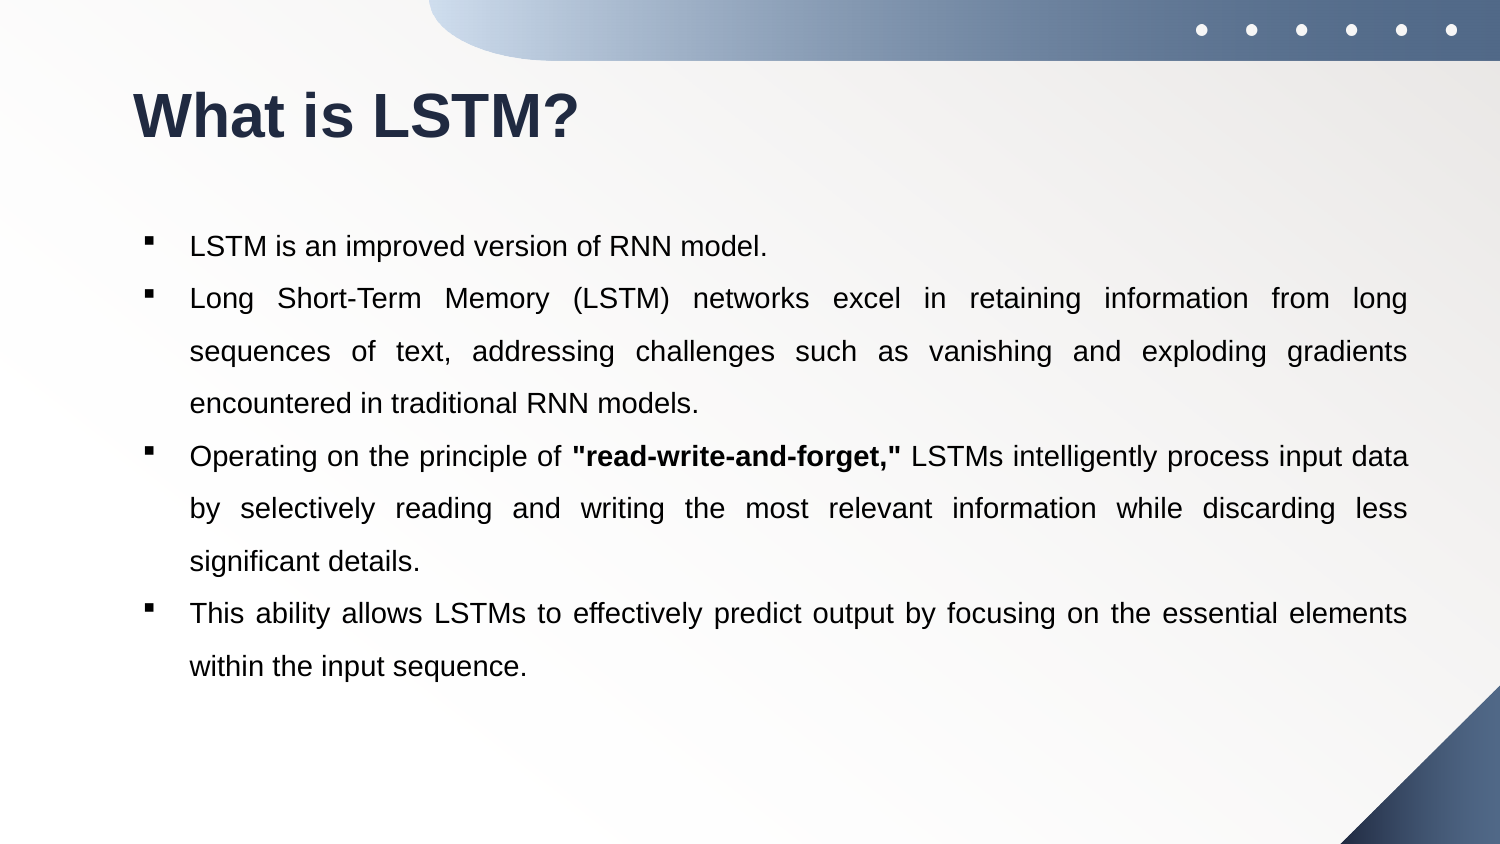

# What is LSTM?
LSTM is an improved version of RNN model.
Long Short-Term Memory (LSTM) networks excel in retaining information from long sequences of text, addressing challenges such as vanishing and exploding gradients encountered in traditional RNN models.
Operating on the principle of "read-write-and-forget," LSTMs intelligently process input data by selectively reading and writing the most relevant information while discarding less significant details.
This ability allows LSTMs to effectively predict output by focusing on the essential elements within the input sequence.